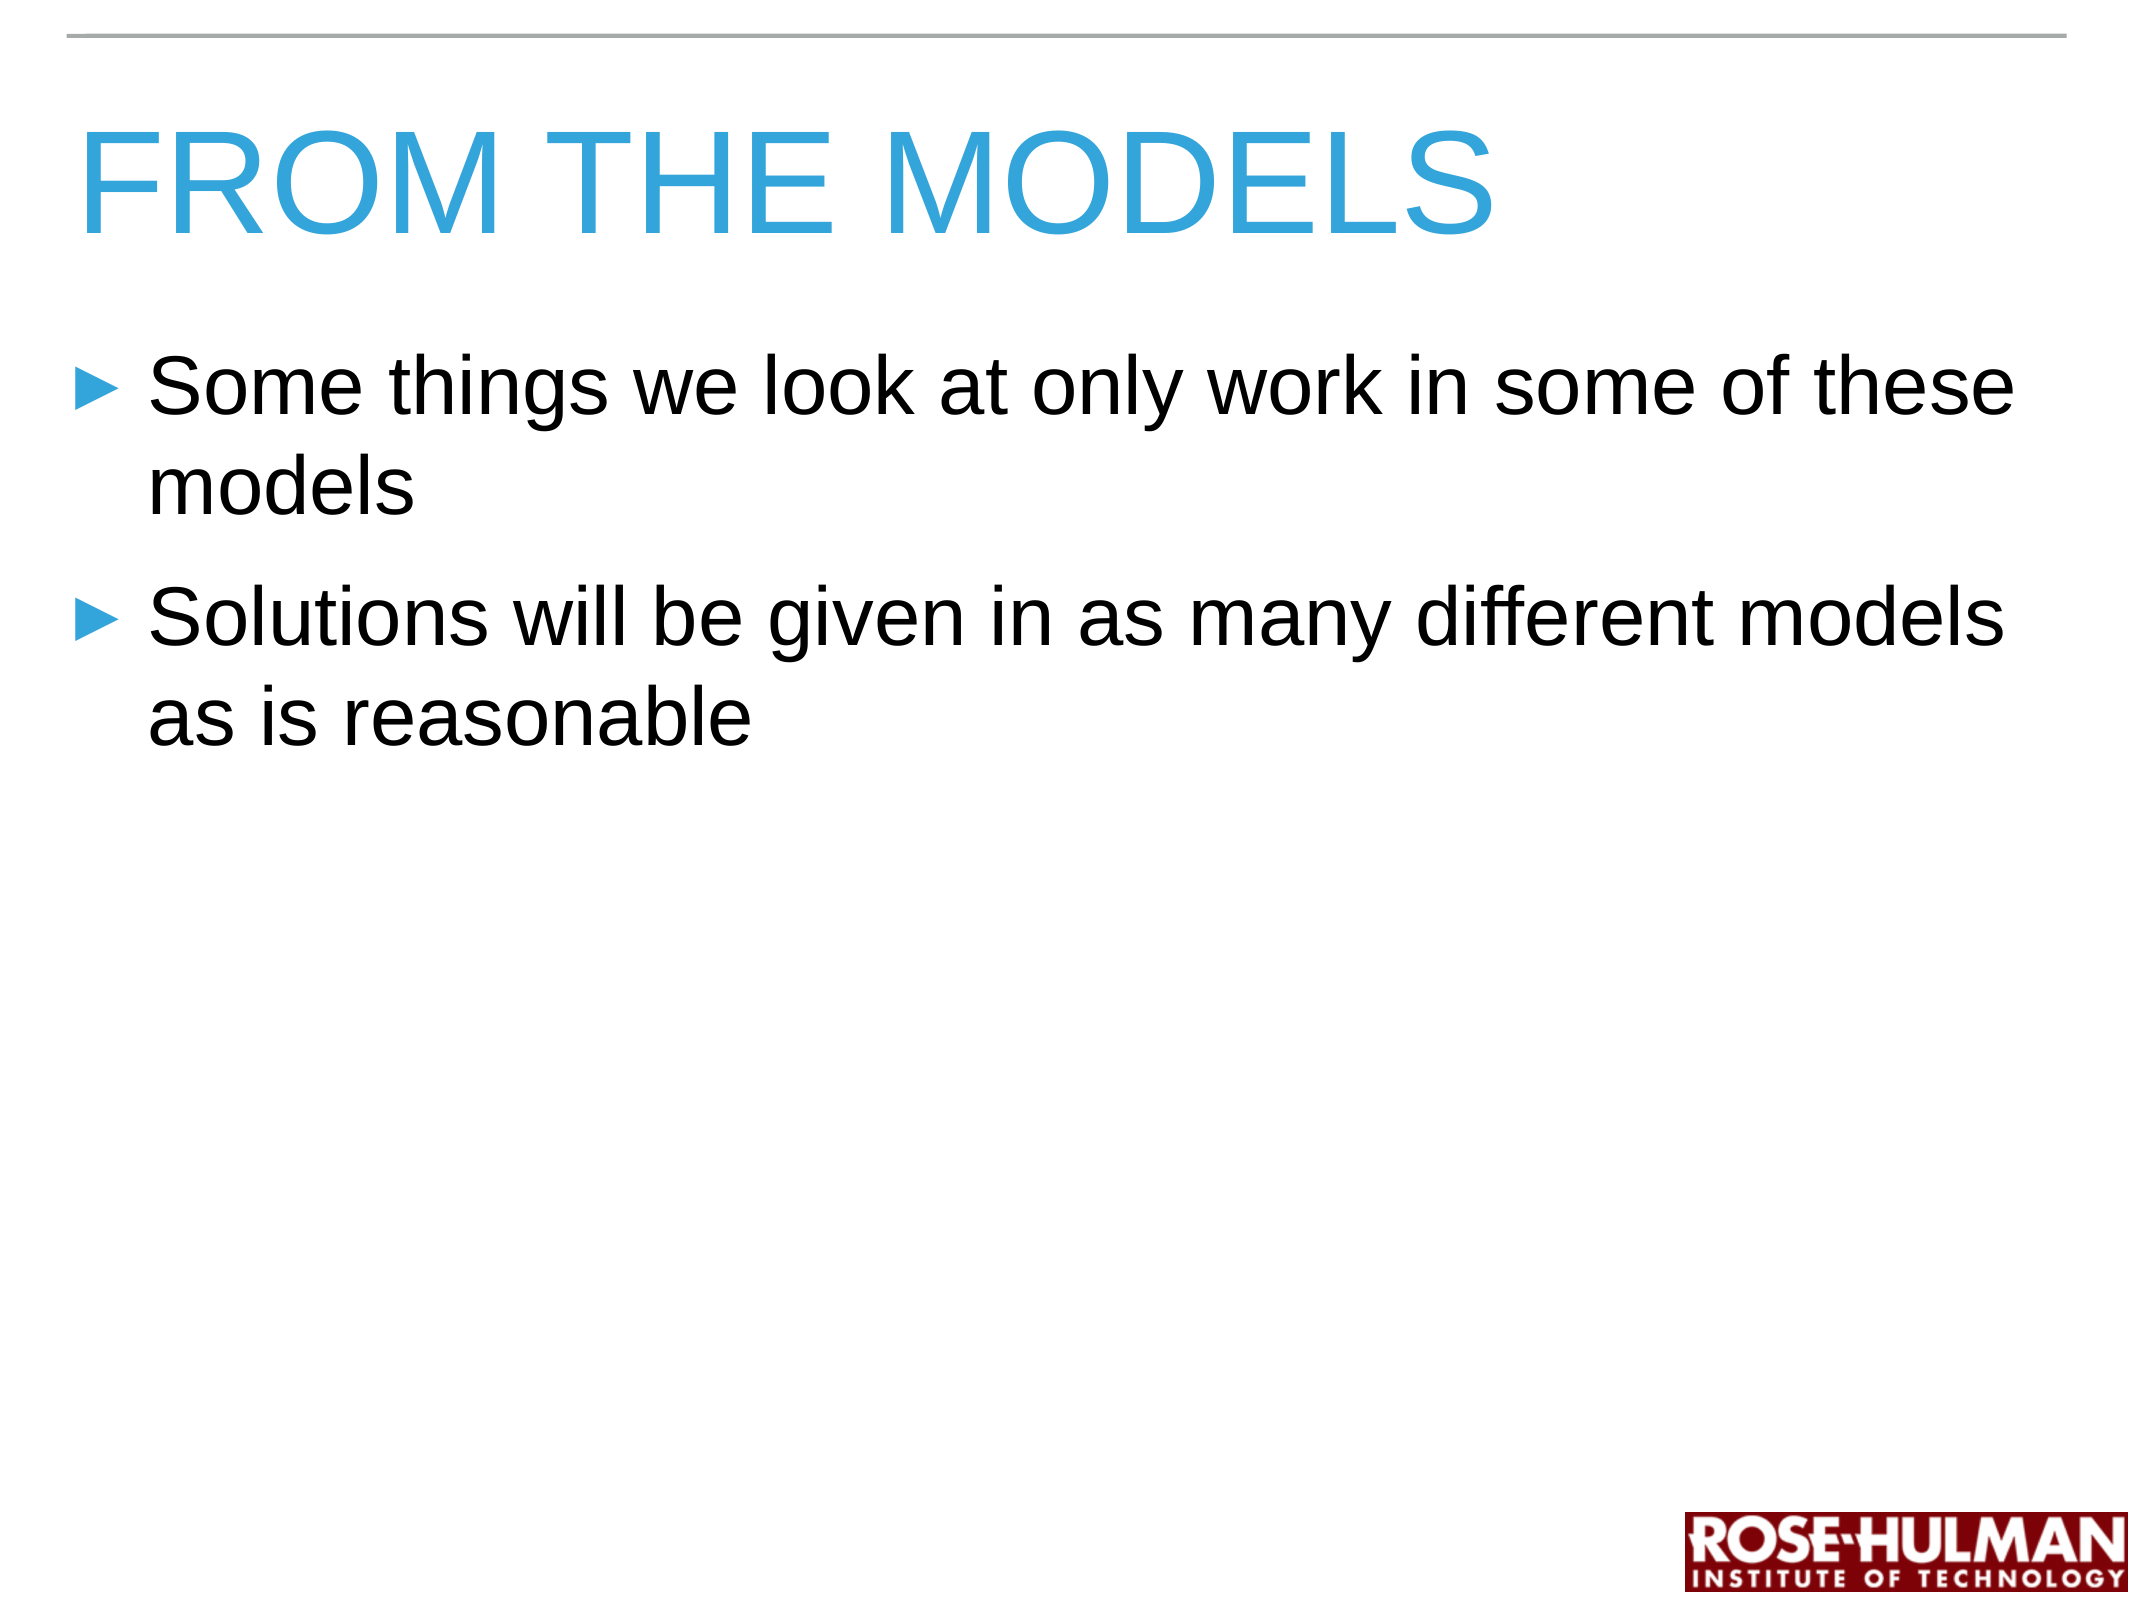

# from the models
Some things we look at only work in some of these models
Solutions will be given in as many different models as is reasonable
120